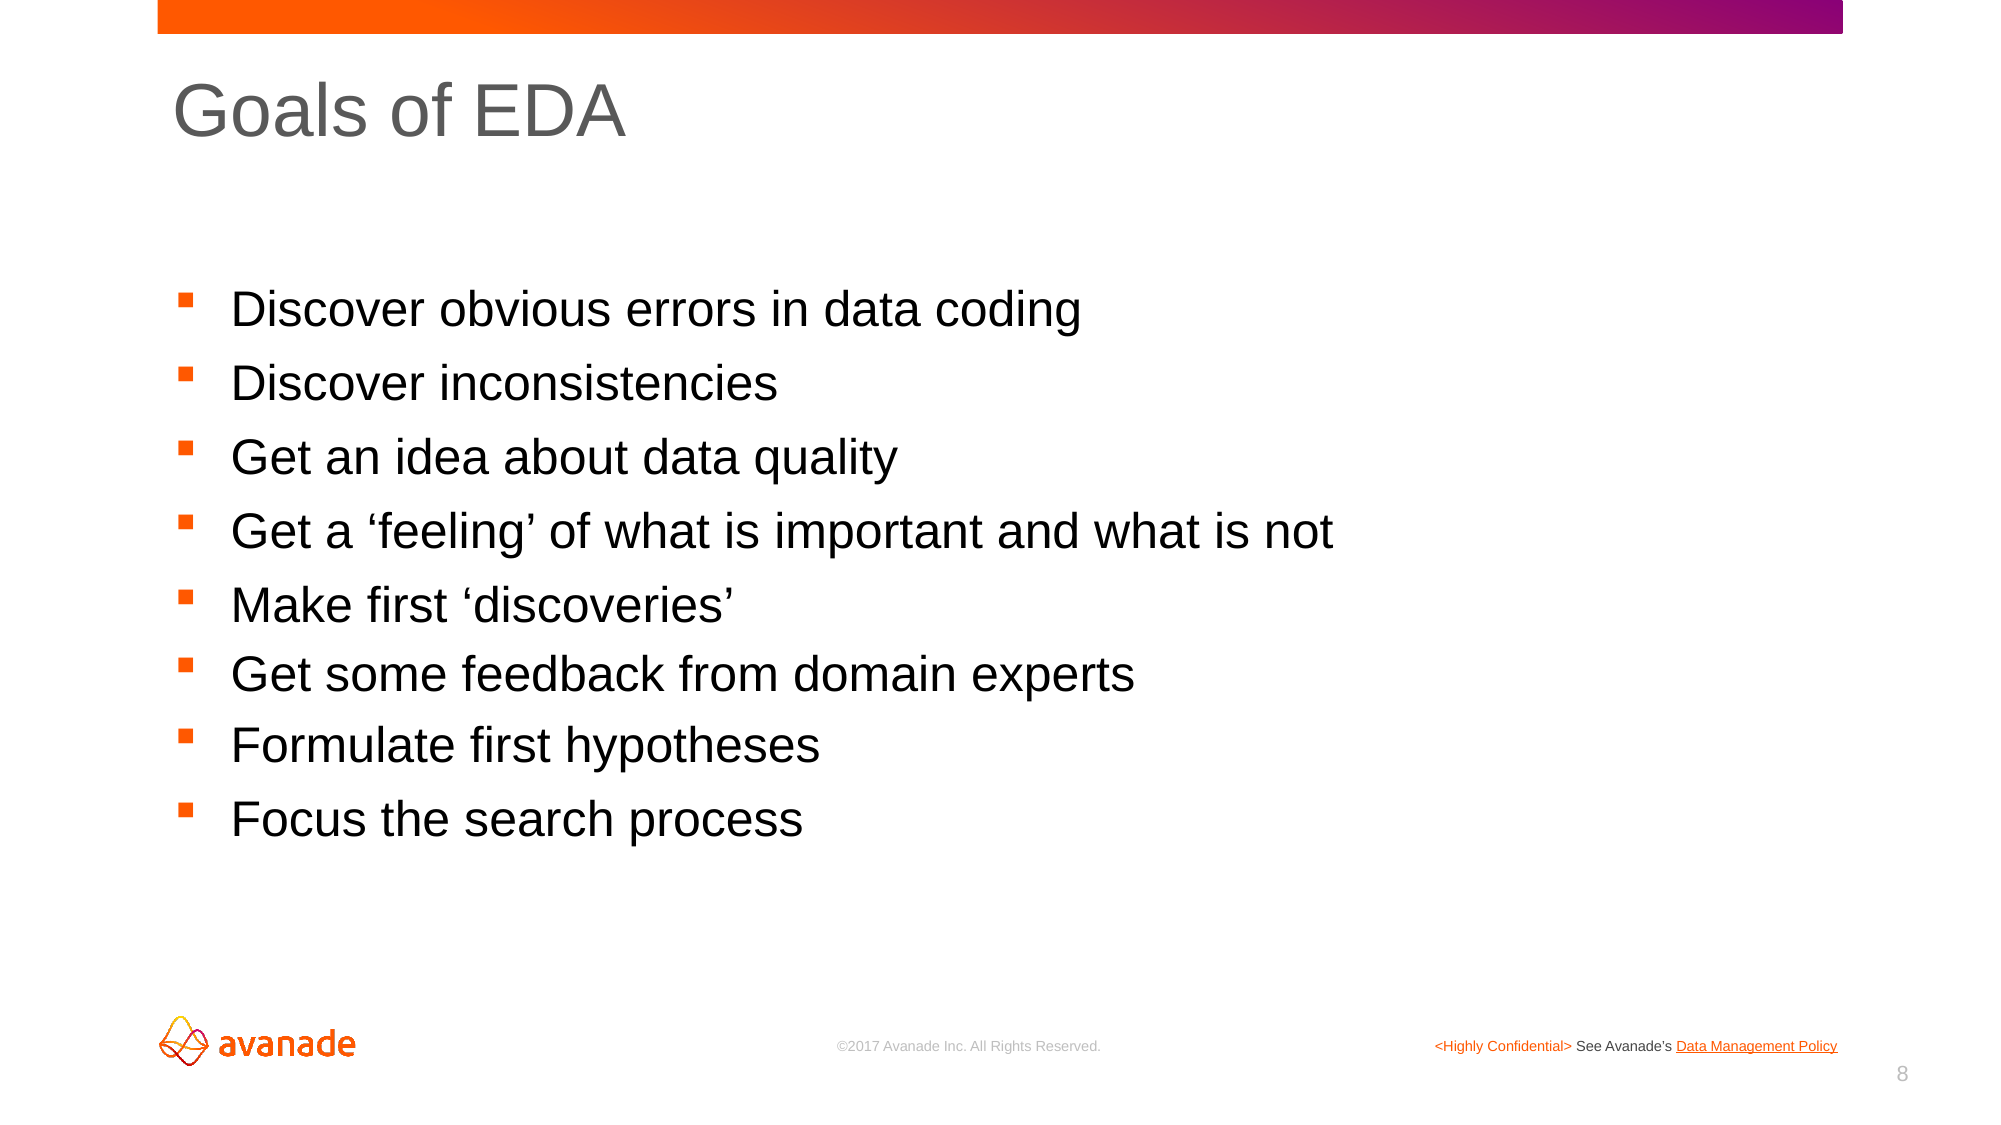

# Goals of EDA

Discover obvious errors in data coding
Discover inconsistencies
Get an idea about data quality
Get a ‘feeling’ of what is important and what is not
Make first ‘discoveries’
Get some feedback from domain experts
Formulate first hypotheses
Focus the search process

8